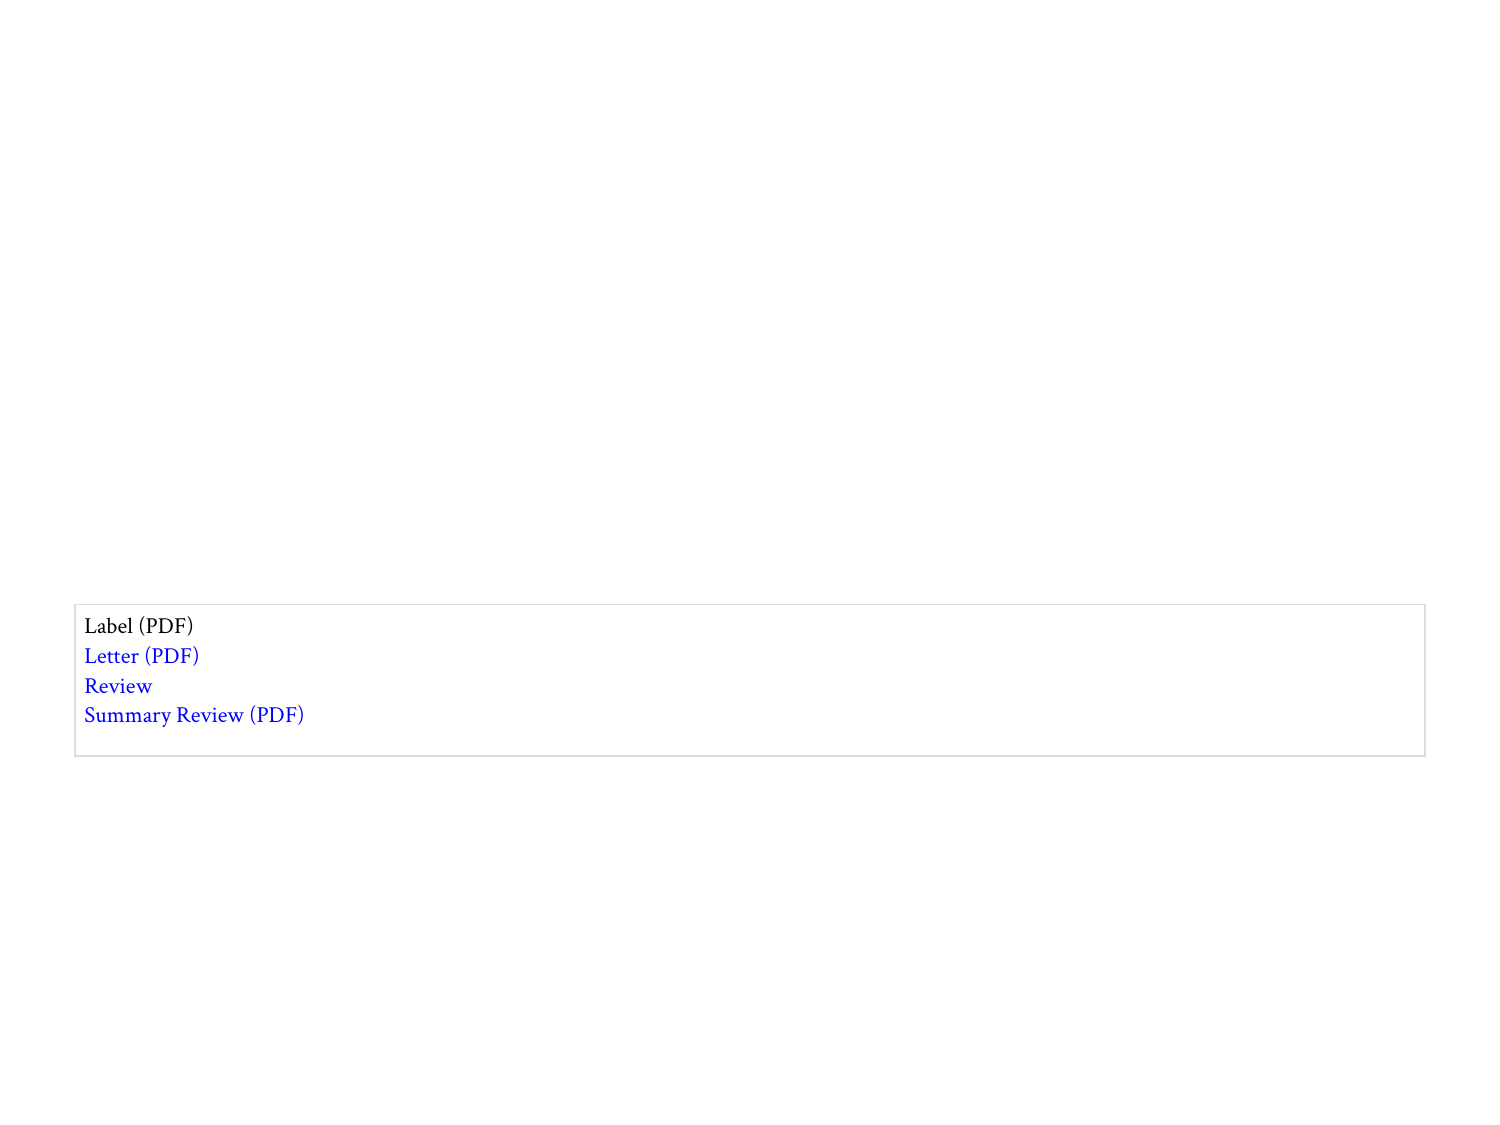

#
| Label (PDF)  Letter (PDF)  Review  Summary Review (PDF) |
| --- |